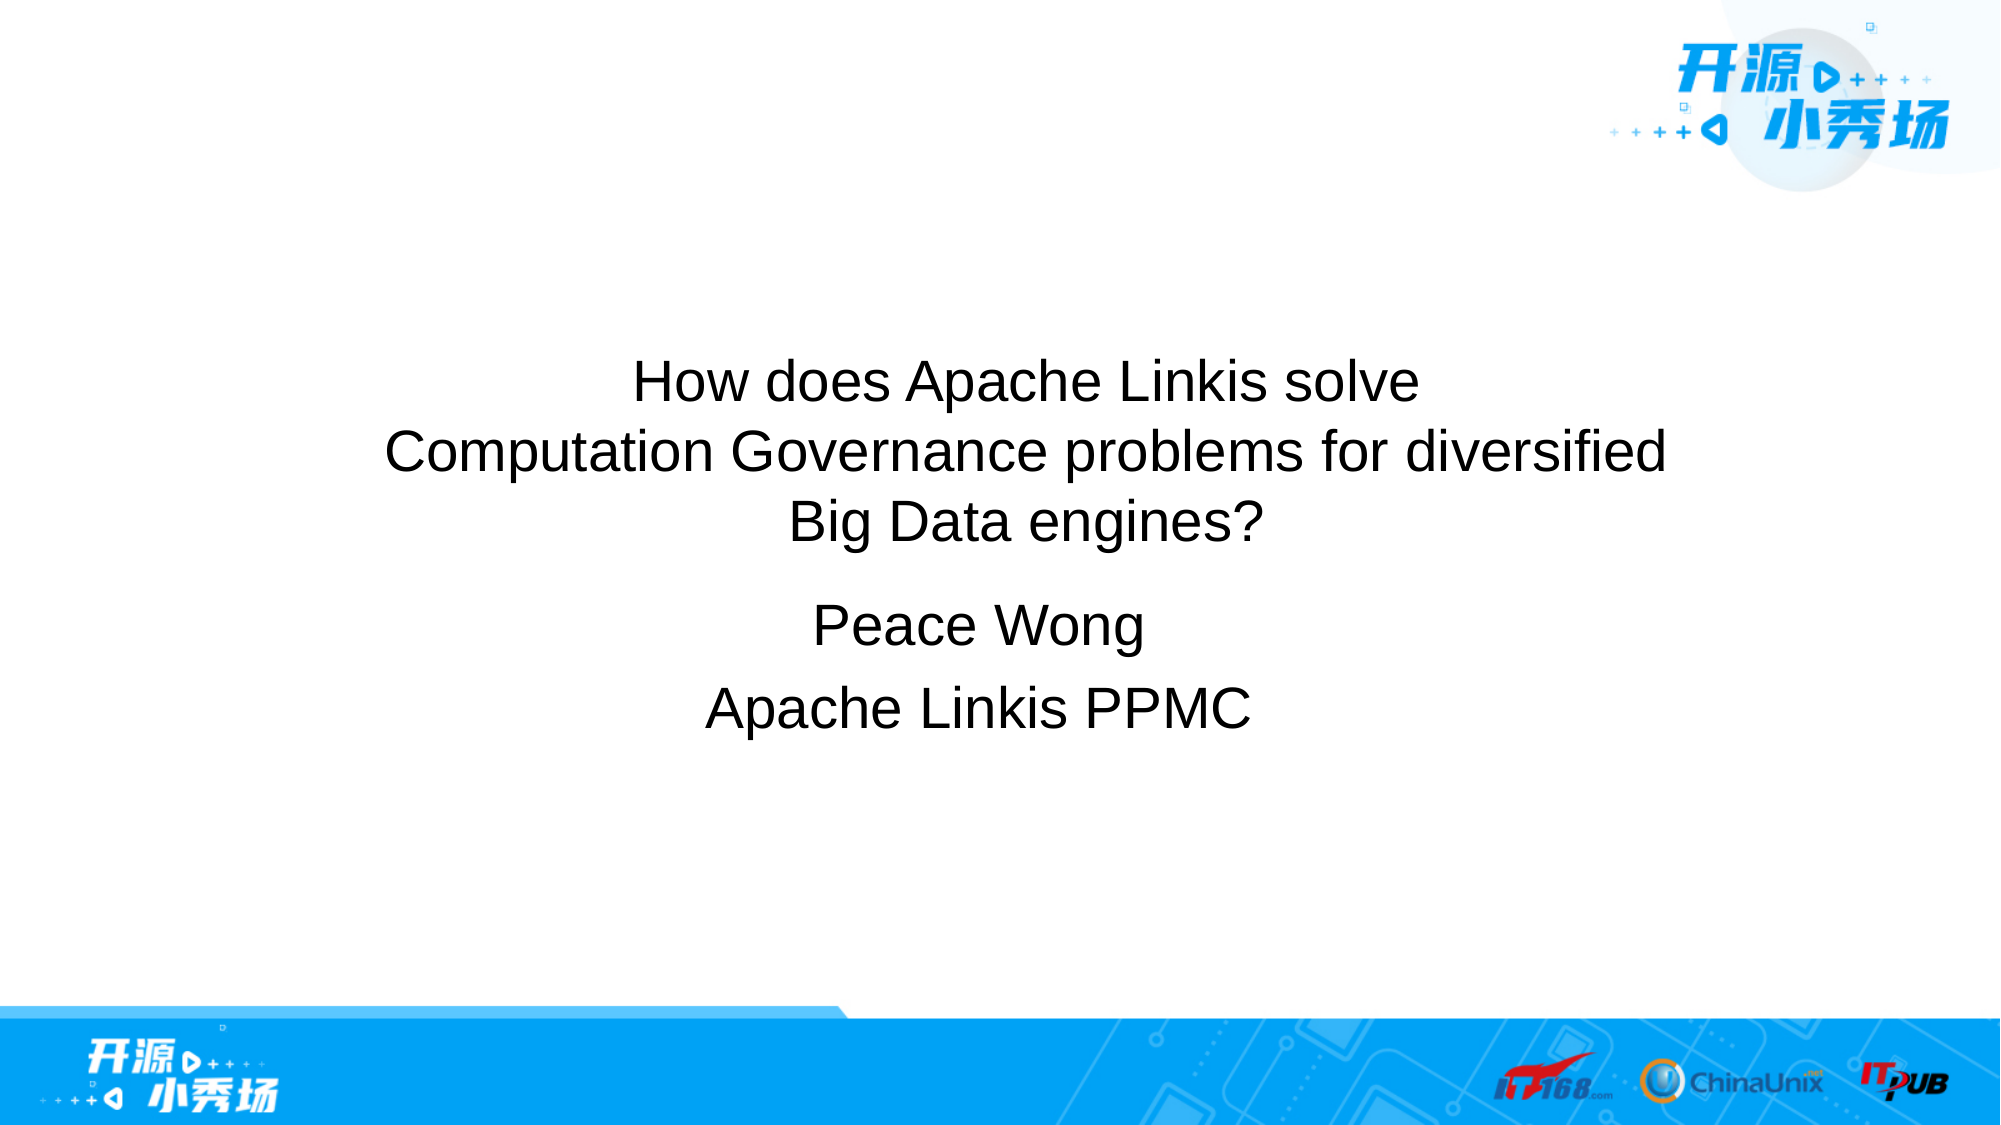

How does Apache Linkis solve
Computation Governance problems for diversified Big Data engines?
Peace Wong
Apache Linkis PPMC